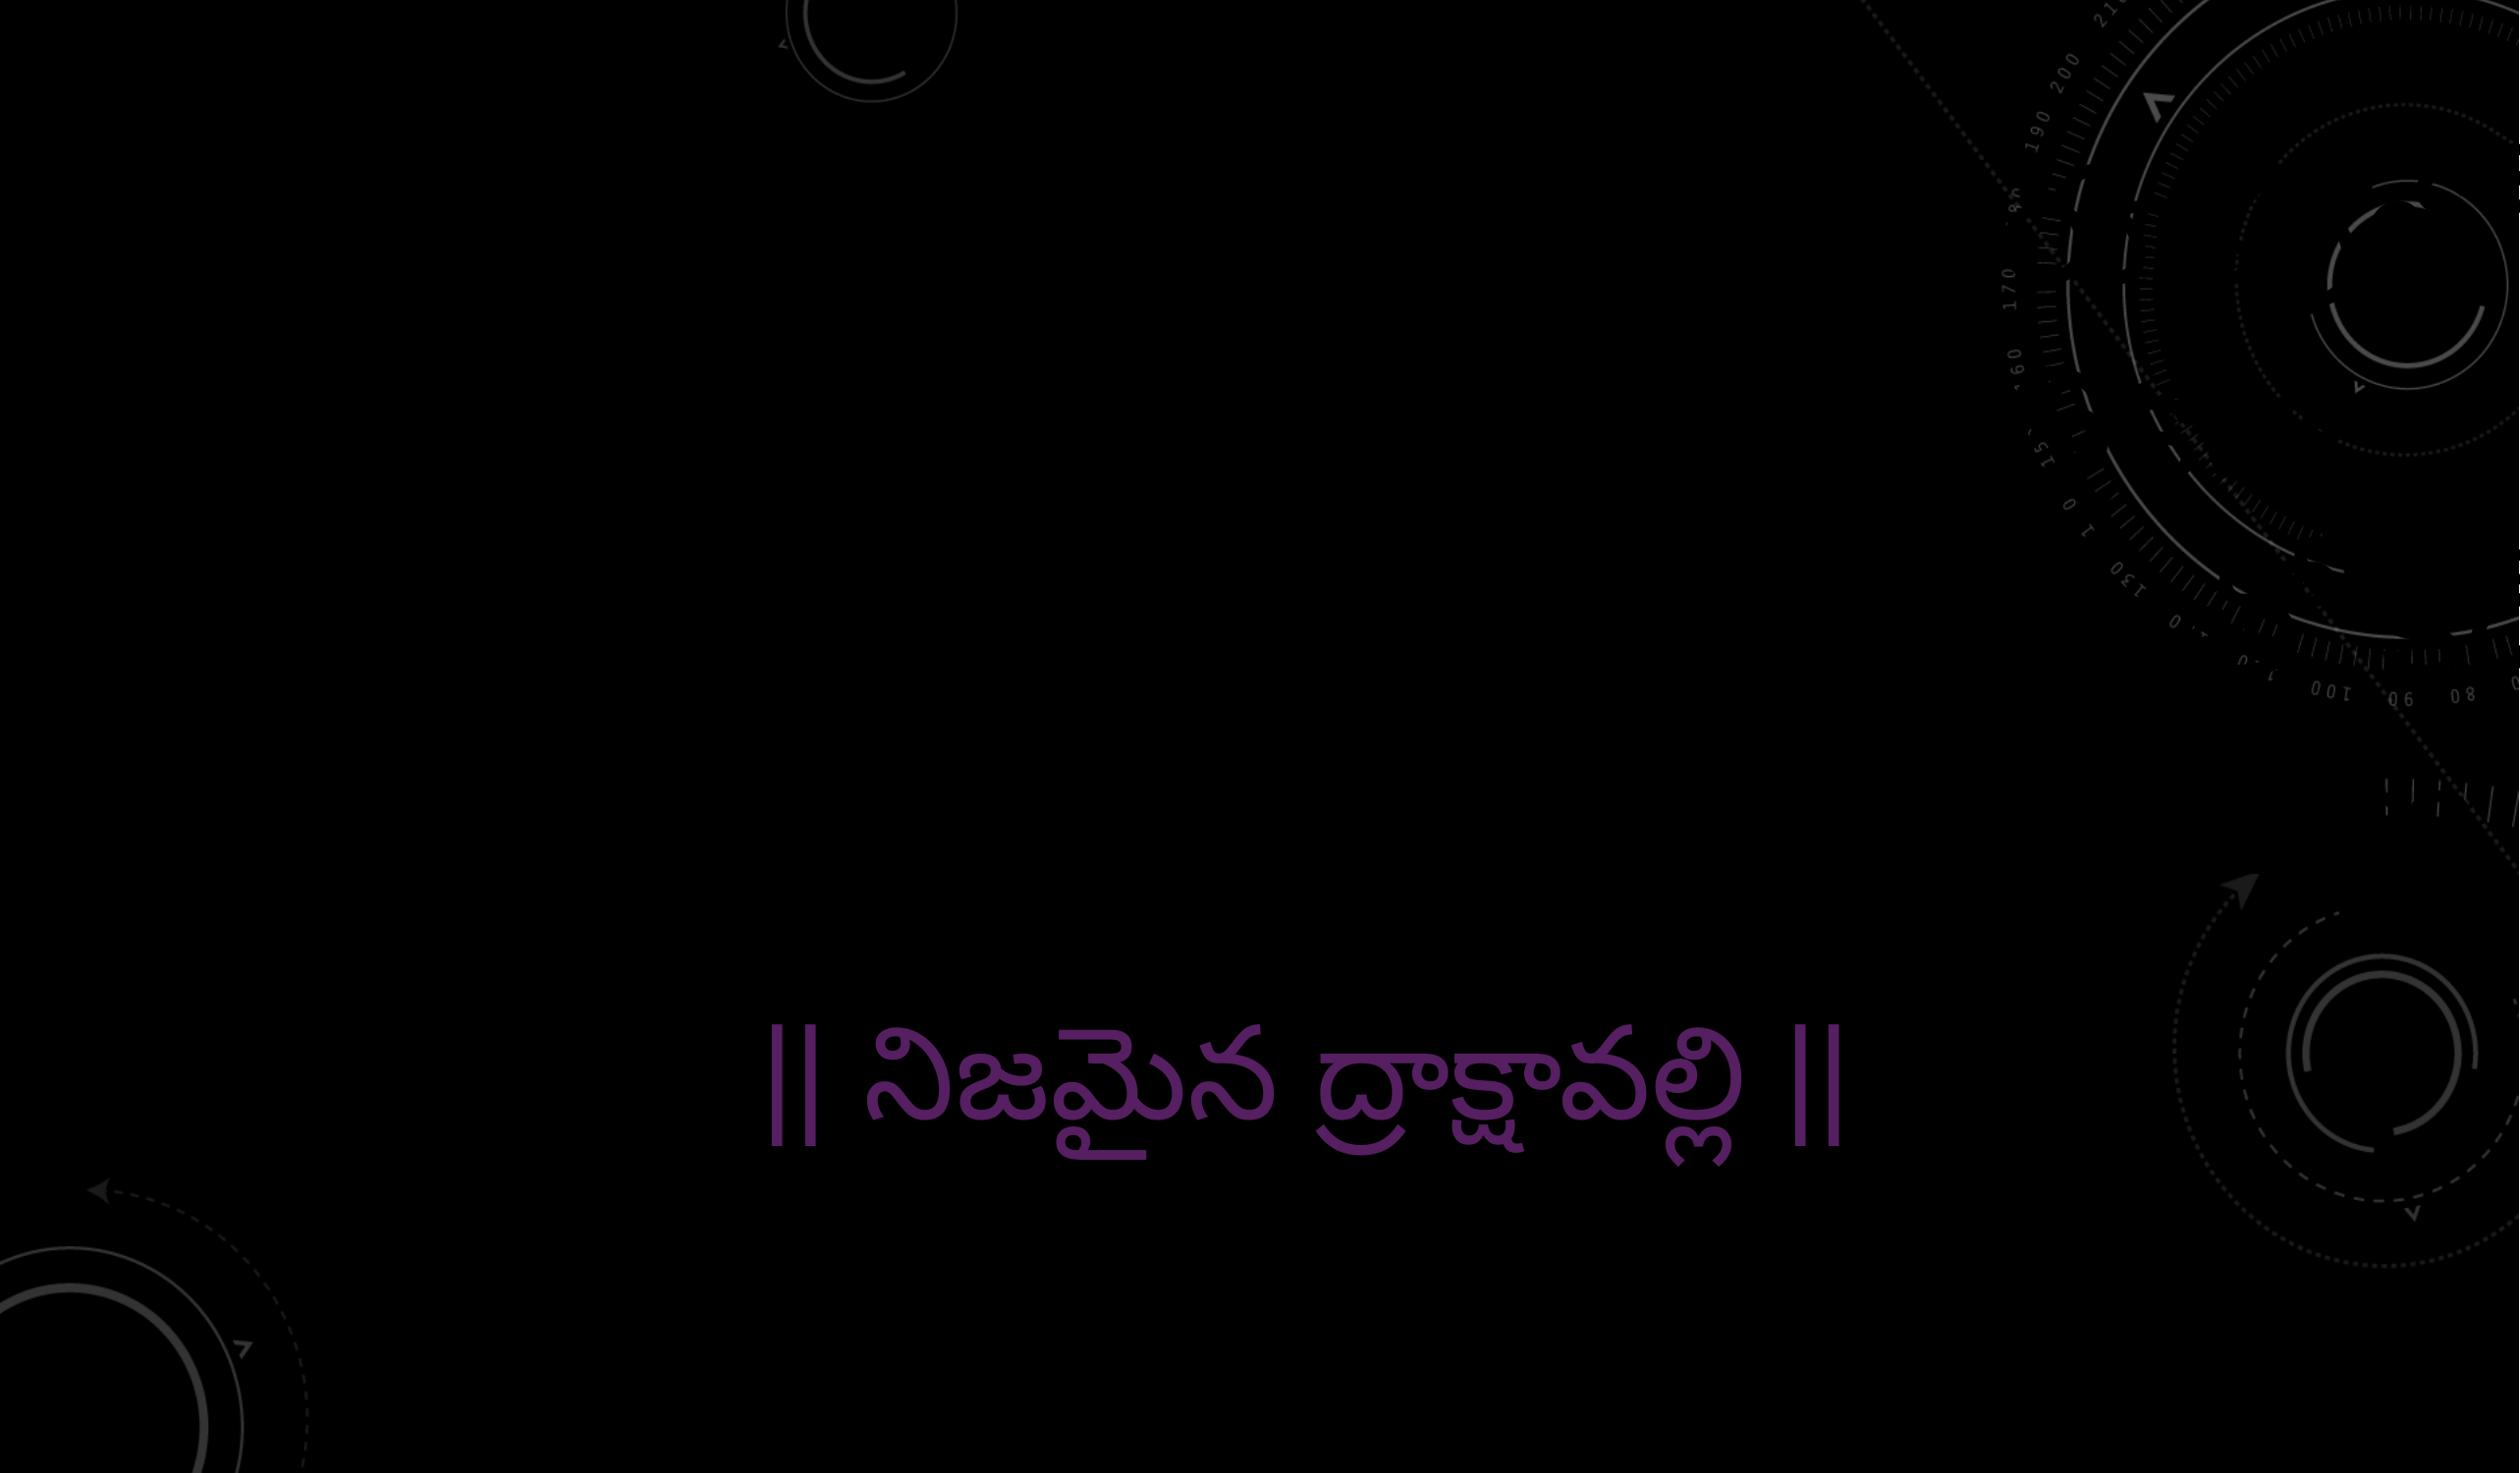

అతి కాంక్షనీయుడా దివ్యమైన నీ రూపులో
జీవించున్నాను నీ ప్రేమకు నే పత్రికగా 
శిధిలమై యుండగా నన్ను నీదు రక్తముతో కడిగి
     	  నీ పోలికగా మార్చినావే నా యేసయ్యా
|| నిజమైన ద్రాక్షావల్లి ||